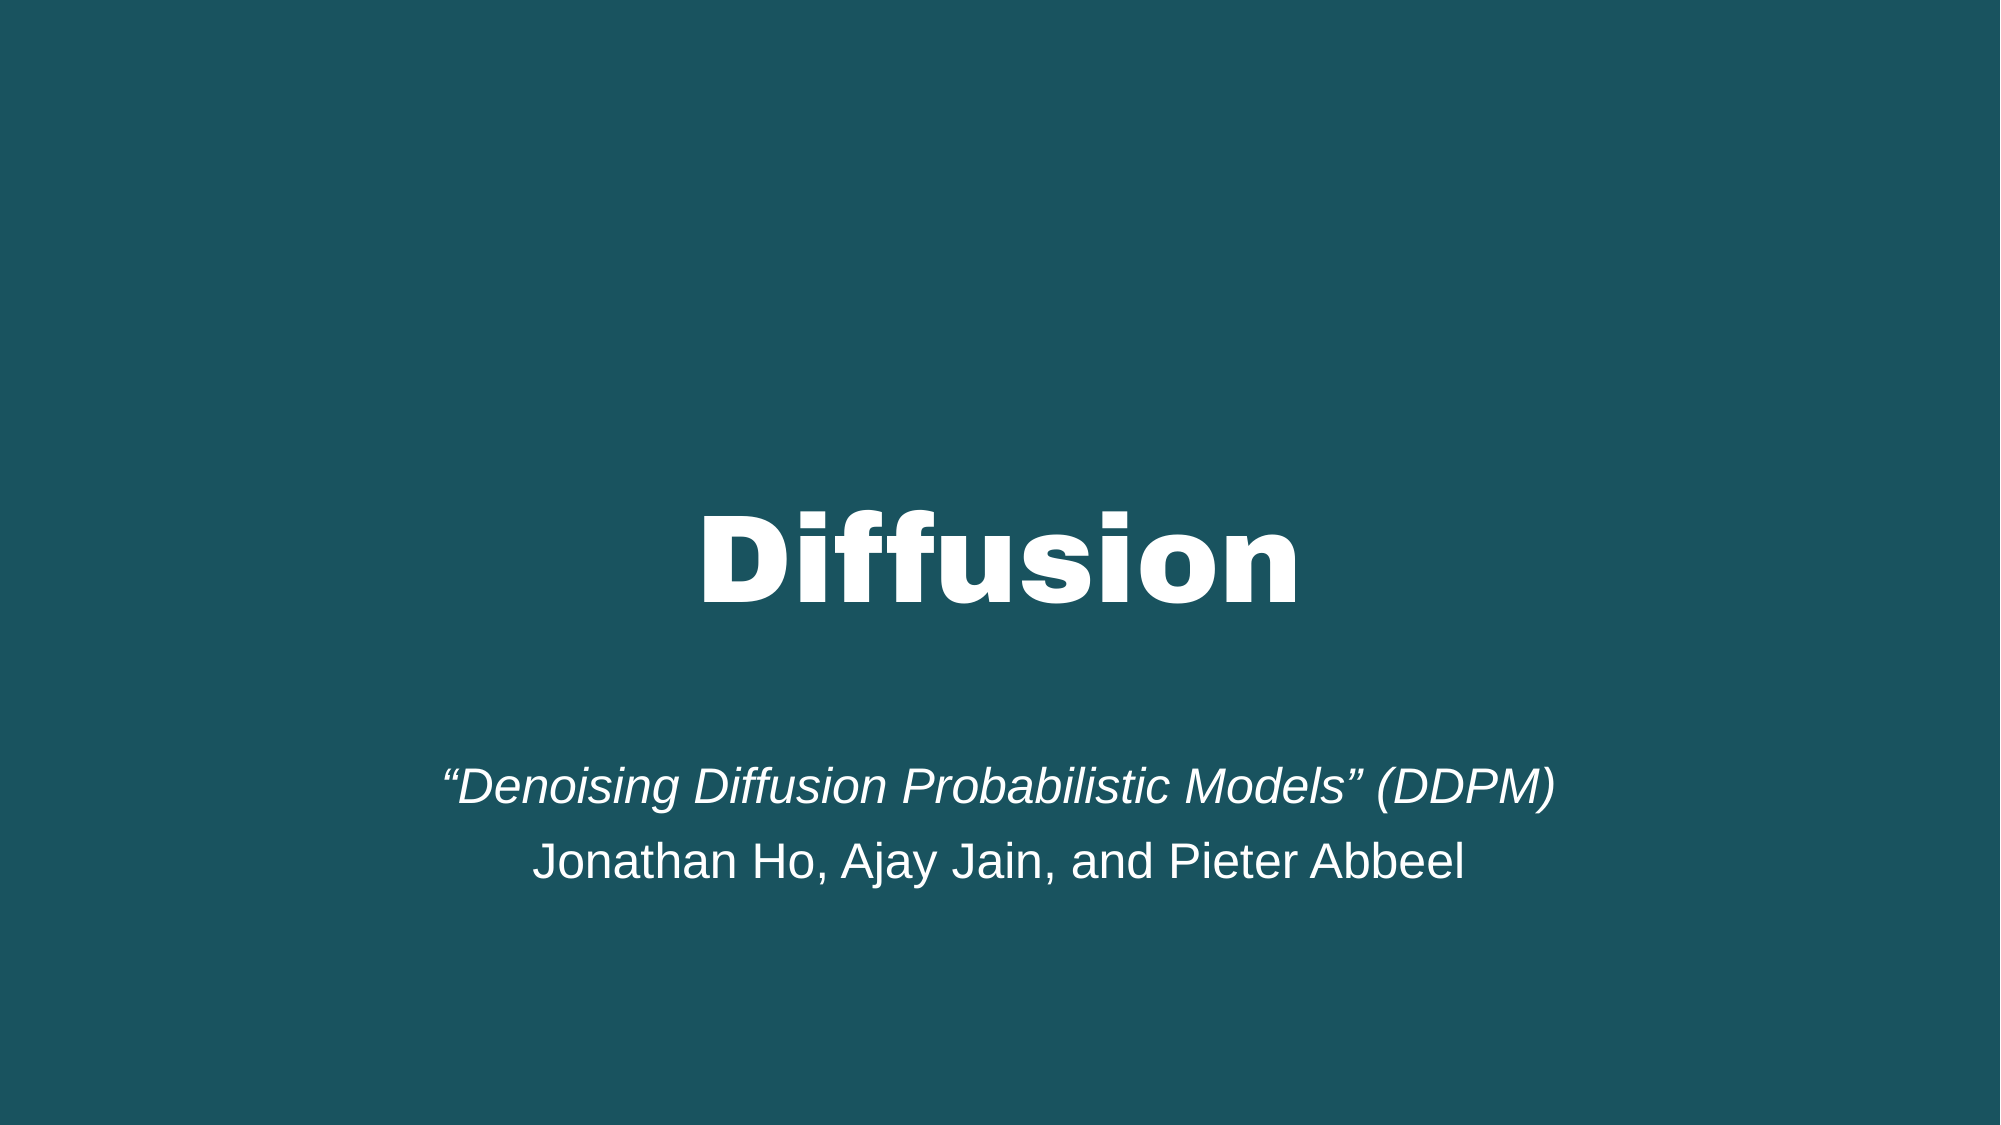

Diffusion
“Denoising Diffusion Probabilistic Models” (DDPM)
Jonathan Ho, Ajay Jain, and Pieter Abbeel